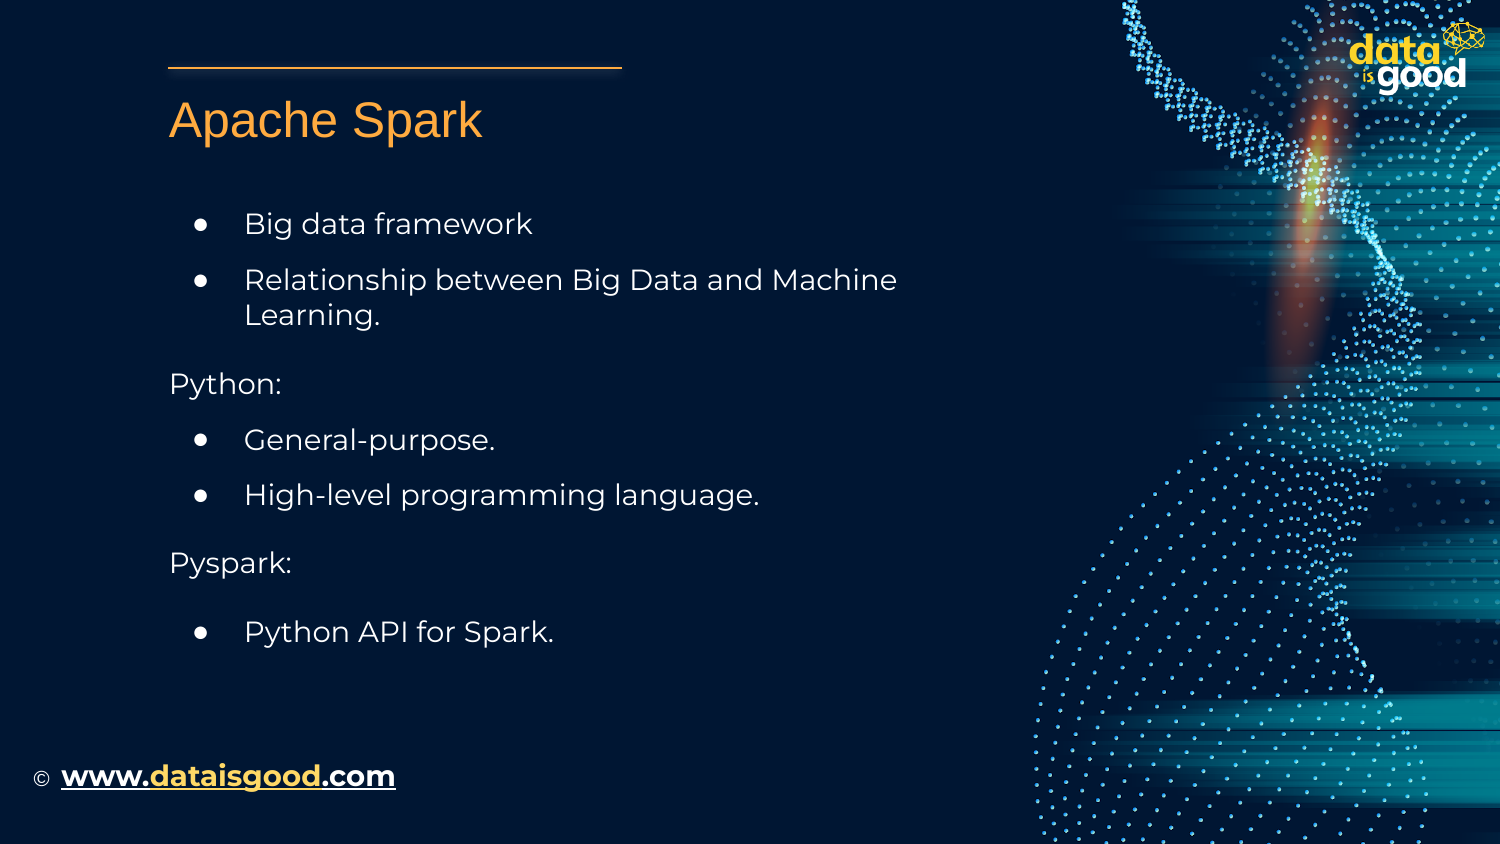

# Apache Spark
Big data framework
Relationship between Big Data and Machine Learning.
Python:
General-purpose.
High-level programming language.
Pyspark:
Python API for Spark.